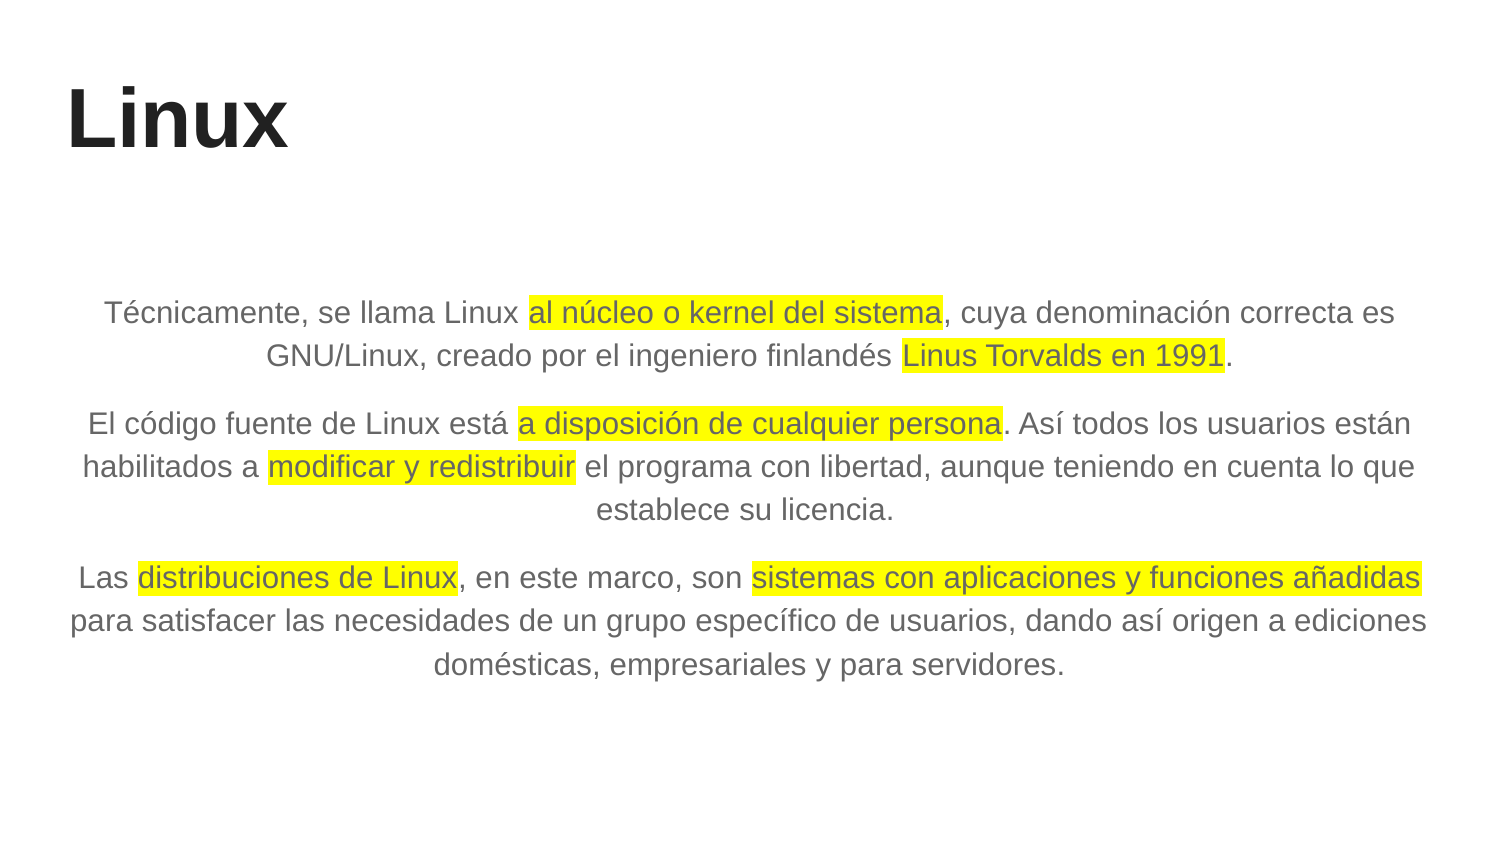

# Linux
Técnicamente, se llama Linux al núcleo o kernel del sistema, cuya denominación correcta es GNU/Linux, creado por el ingeniero finlandés Linus Torvalds en 1991.
El código fuente de Linux está a disposición de cualquier persona. Así todos los usuarios están habilitados a modificar y redistribuir el programa con libertad, aunque teniendo en cuenta lo que establece su licencia.
Las distribuciones de Linux, en este marco, son sistemas con aplicaciones y funciones añadidas para satisfacer las necesidades de un grupo específico de usuarios, dando así origen a ediciones domésticas, empresariales y para servidores.